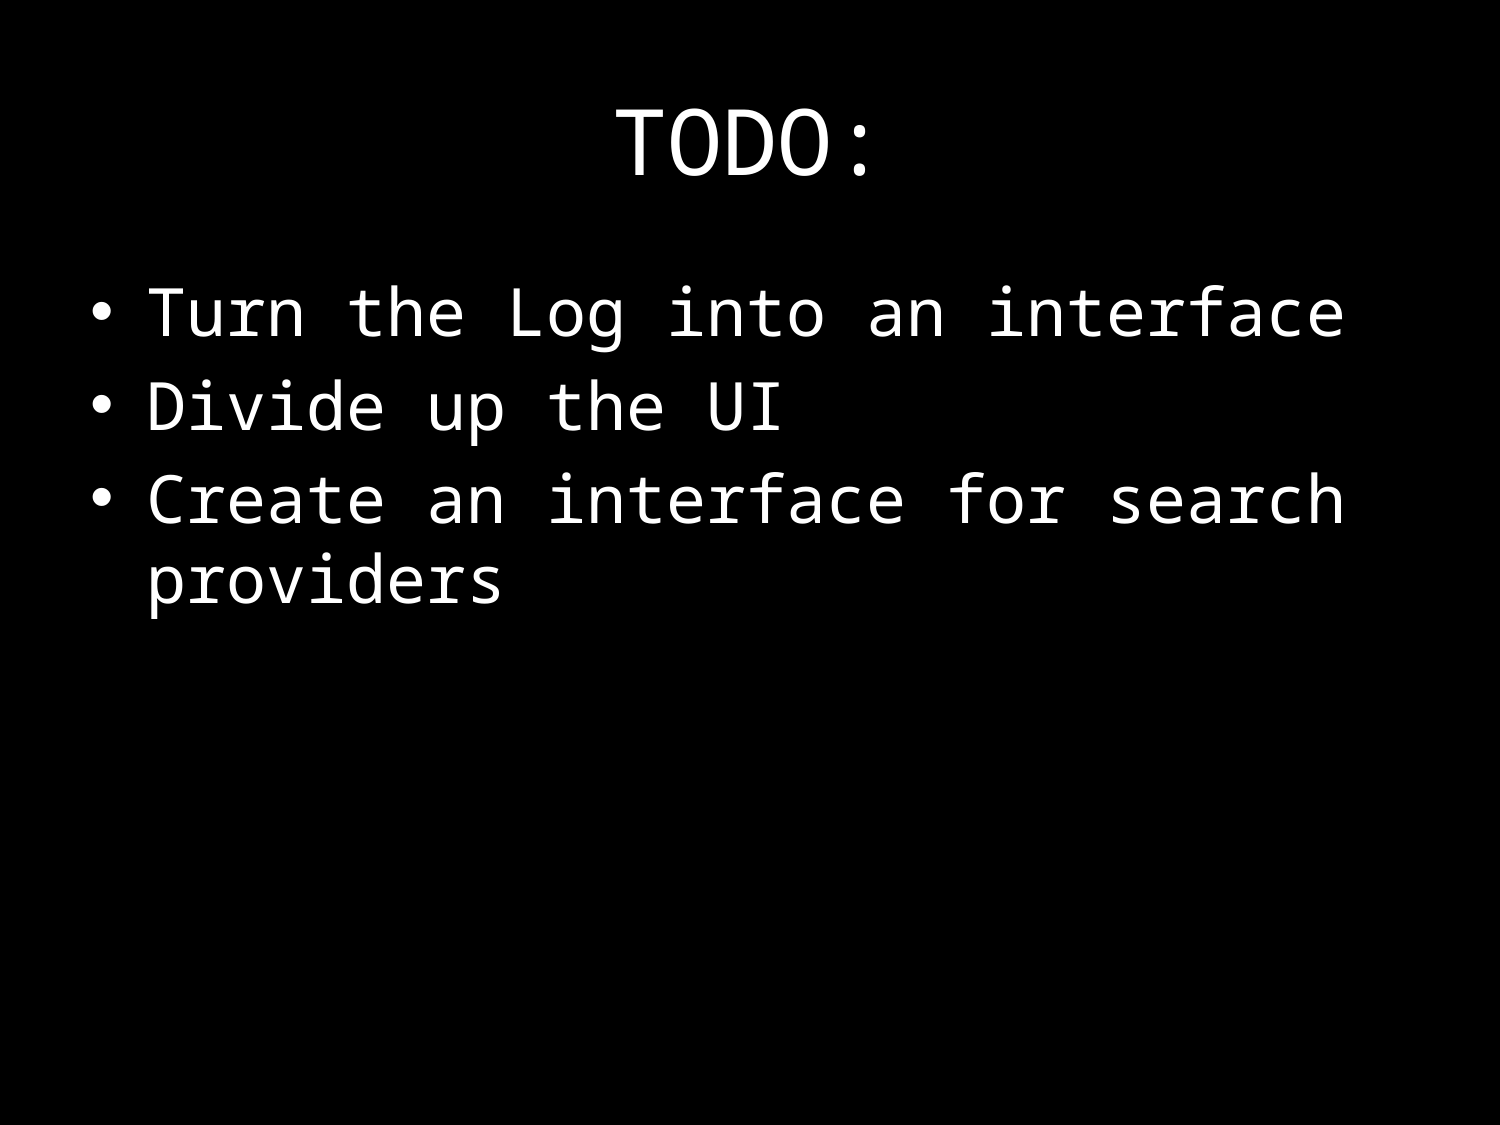

# TODO:
Turn the Log into an interface
Divide up the UI
Create an interface for search providers